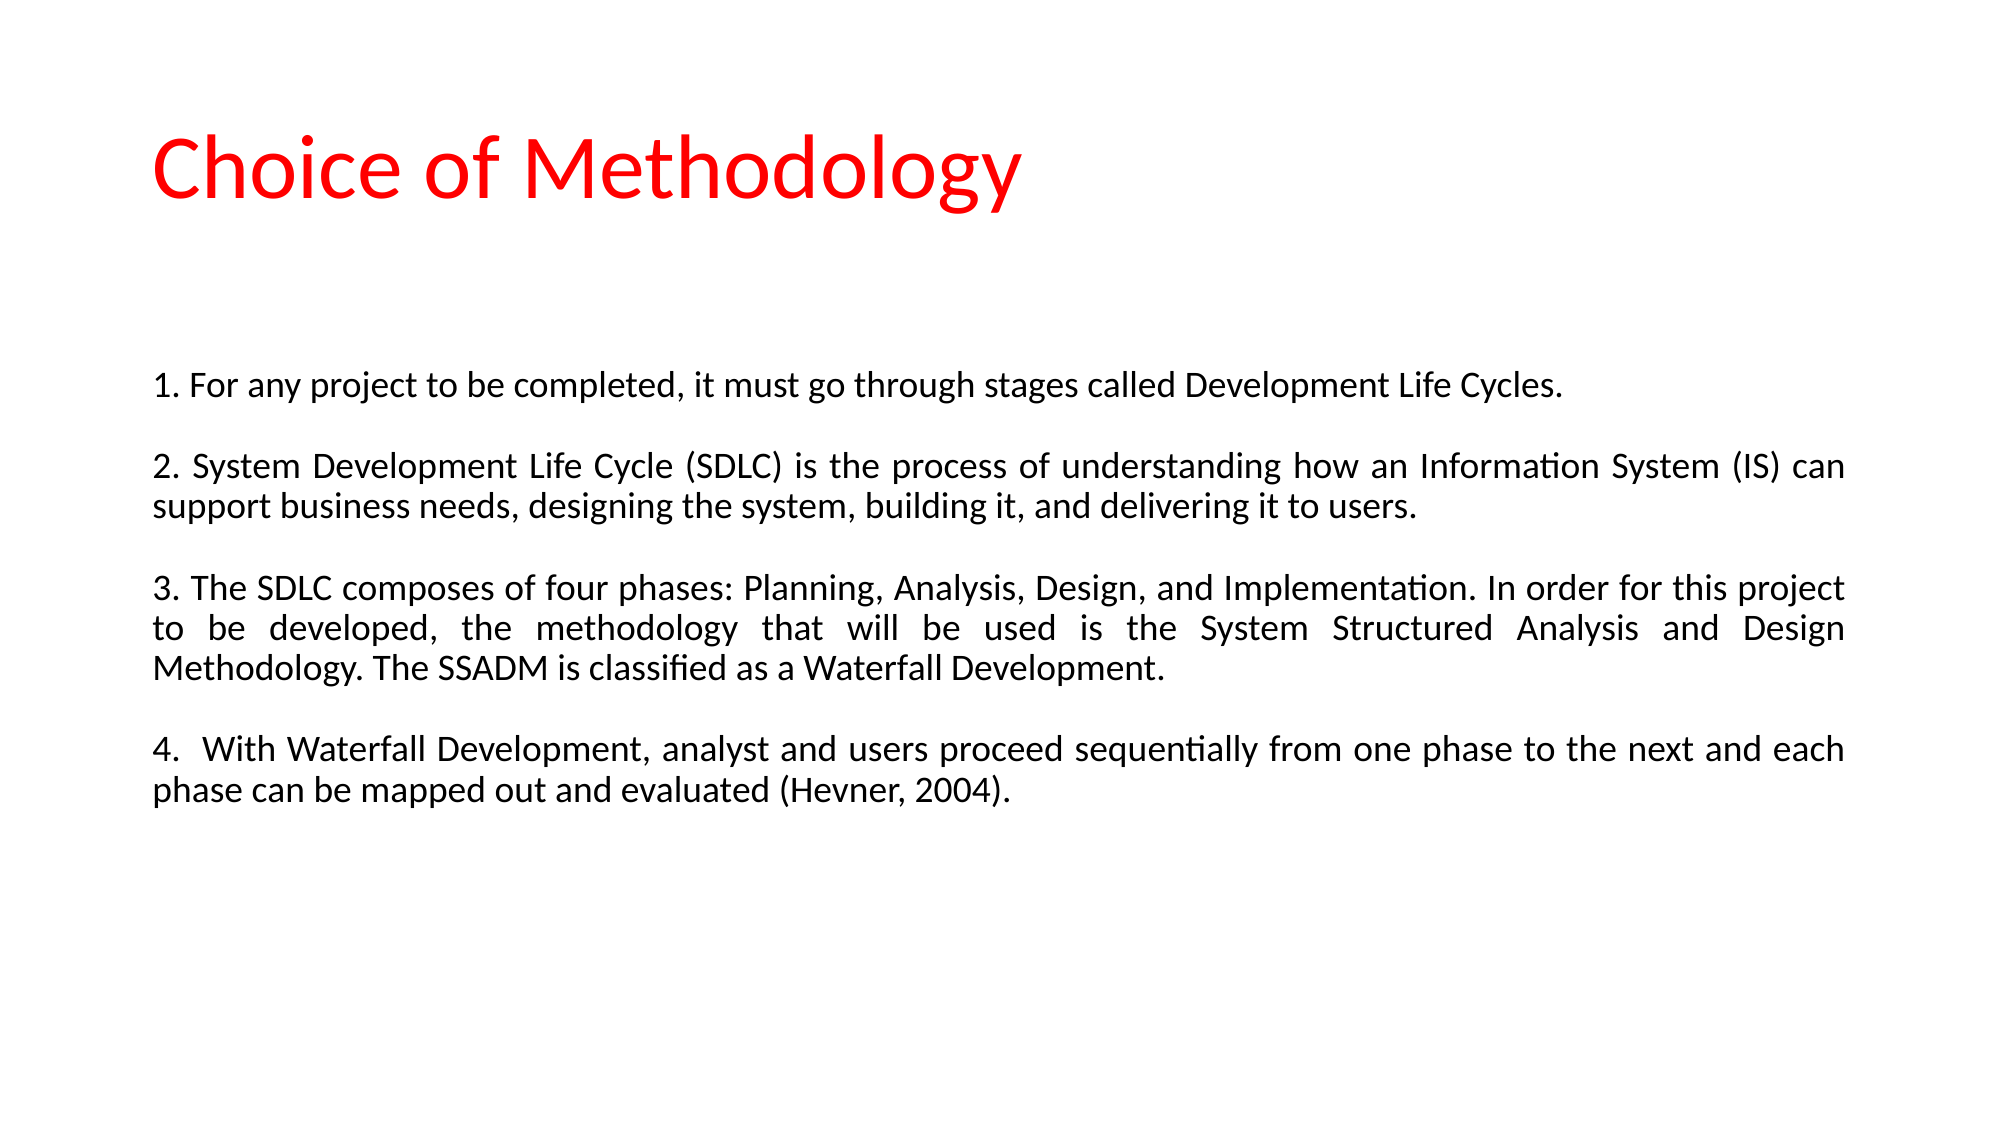

# Choice of Methodology
1. For any project to be completed, it must go through stages called Development Life Cycles.

2. System Development Life Cycle (SDLC) is the process of understanding how an Information System (IS) can support business needs, designing the system, building it, and delivering it to users.

3. The SDLC composes of four phases: Planning, Analysis, Design, and Implementation. In order for this project to be developed, the methodology that will be used is the System Structured Analysis and Design Methodology. The SSADM is classified as a Waterfall Development.

4.  With Waterfall Development, analyst and users proceed sequentially from one phase to the next and each phase can be mapped out and evaluated (Hevner, 2004).